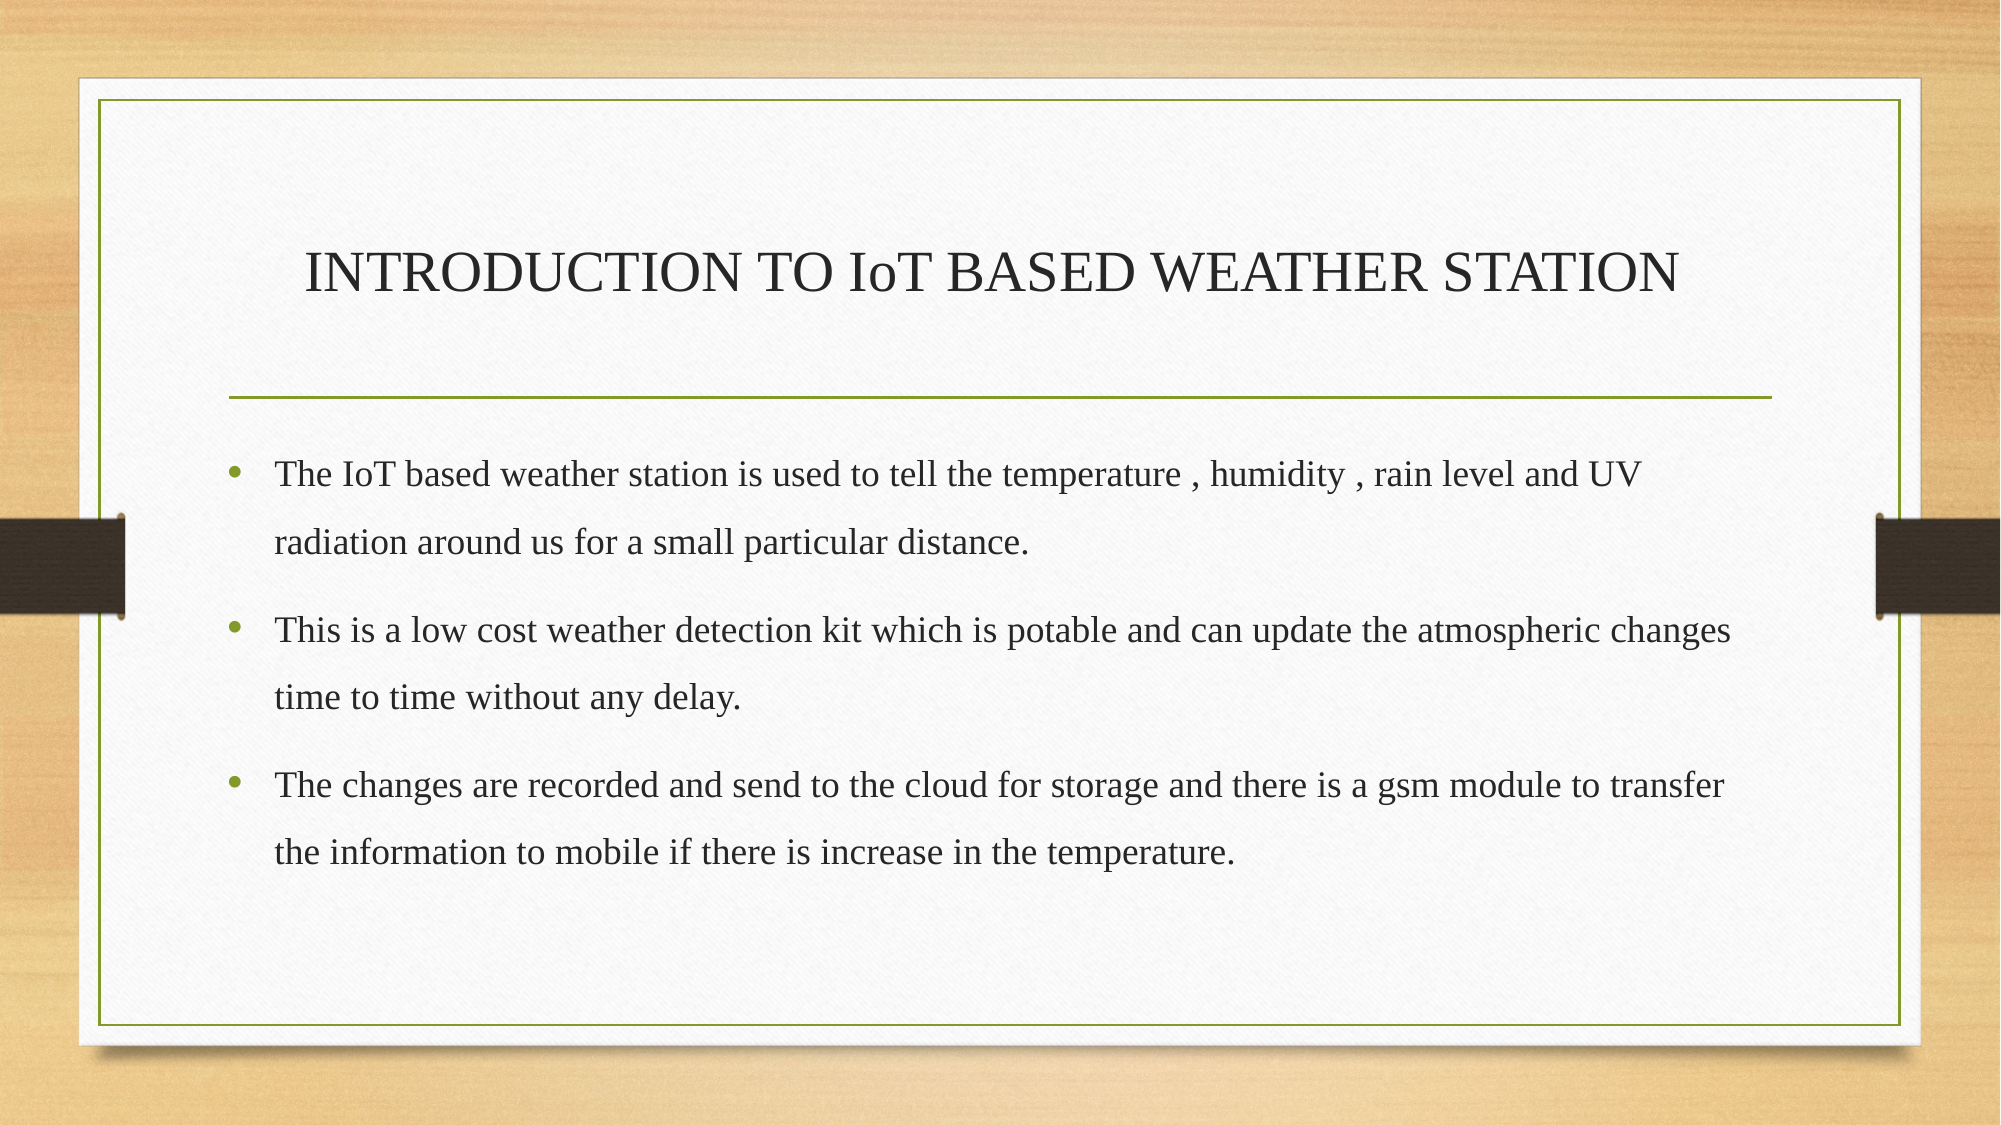

# INTRODUCTION TO IoT BASED WEATHER STATION
The IoT based weather station is used to tell the temperature , humidity , rain level and UV radiation around us for a small particular distance.
This is a low cost weather detection kit which is potable and can update the atmospheric changes time to time without any delay.
The changes are recorded and send to the cloud for storage and there is a gsm module to transfer the information to mobile if there is increase in the temperature.